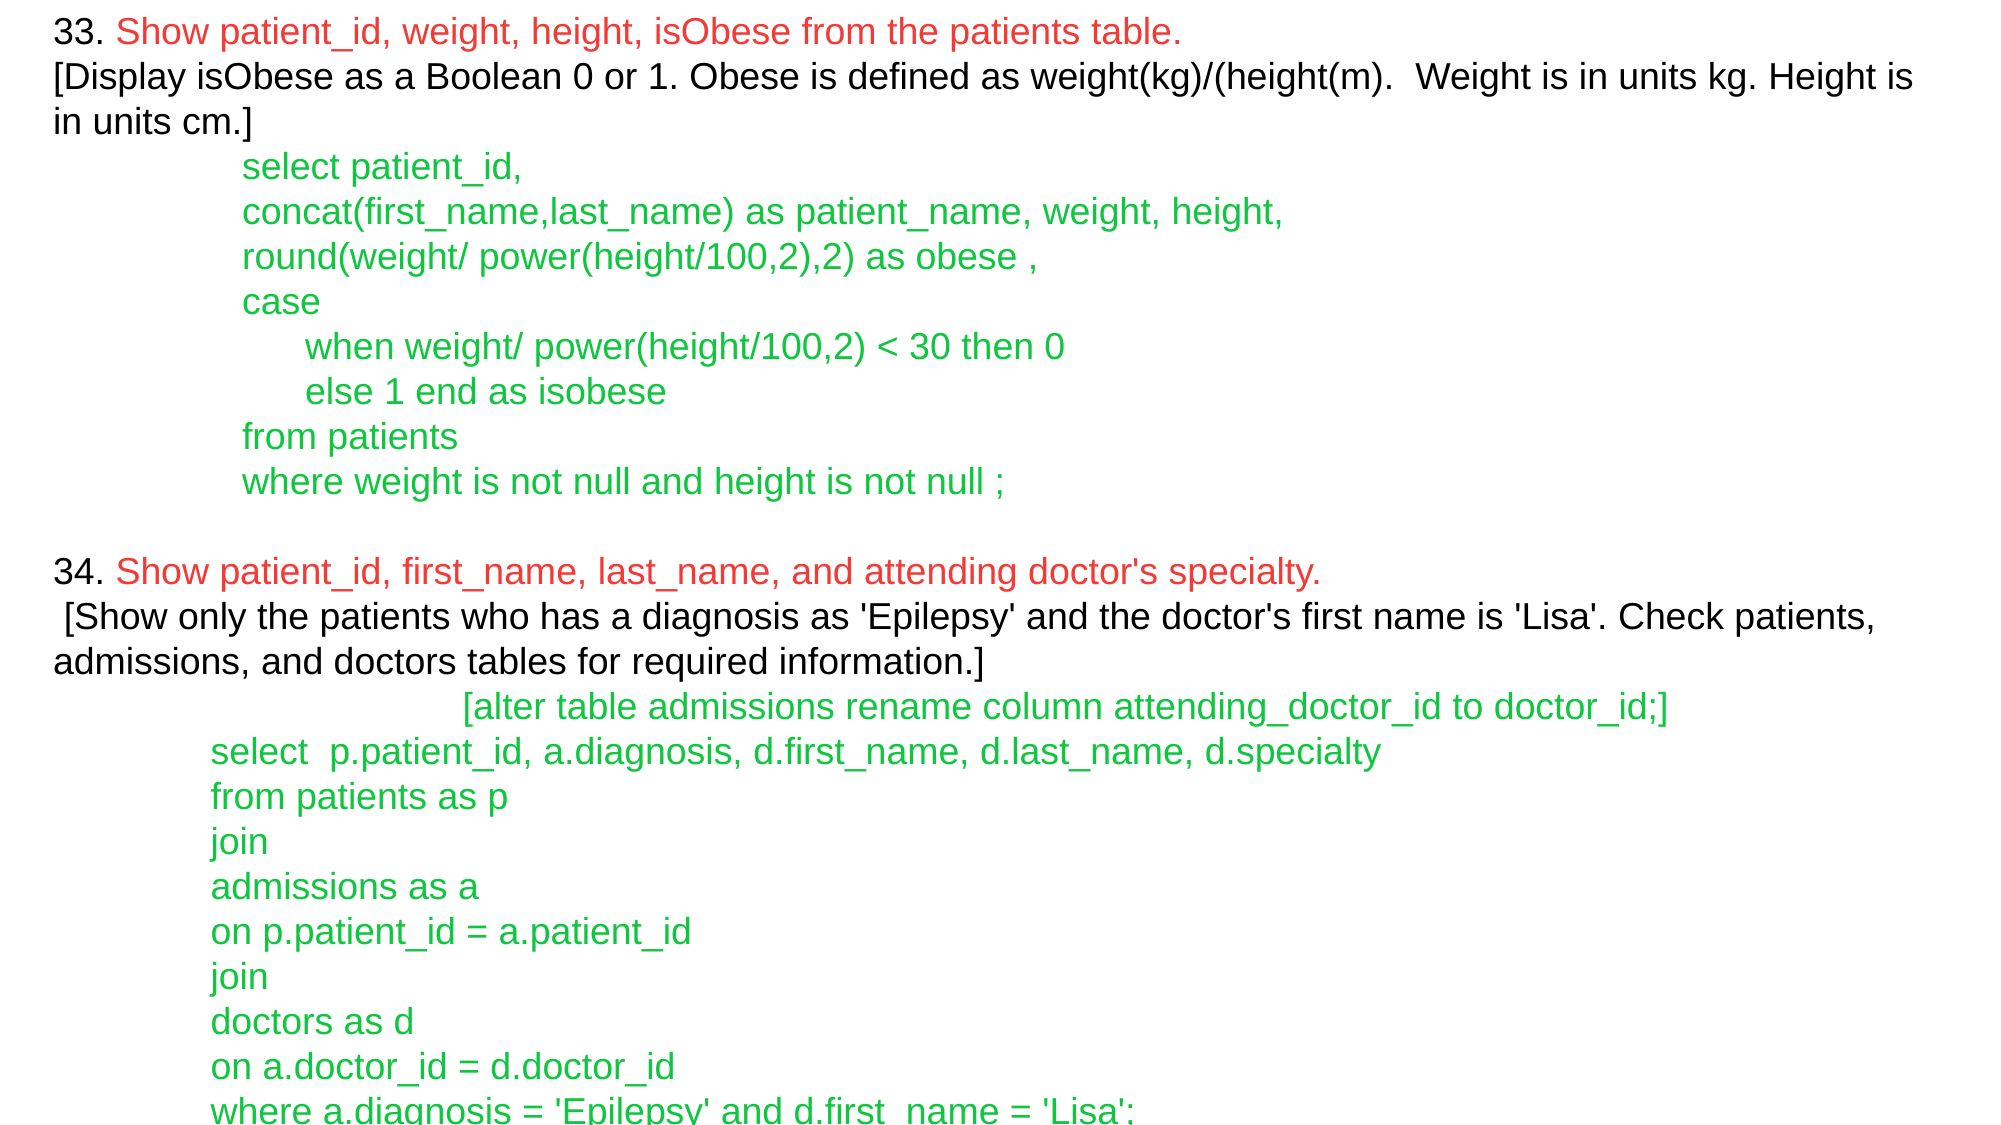

33. Show patient_id, weight, height, isObese from the patients table.
[Display isObese as a Boolean 0 or 1. Obese is defined as weight(kg)/(height(m).  Weight is in units kg. Height is in units cm.]
                  select patient_id,
                  concat(first_name,last_name) as patient_name, weight, height,
                  round(weight/ power(height/100,2),2) as obese ,
                  case
                        when weight/ power(height/100,2) < 30 then 0
                        else 1 end as isobese
                  from patients
                  where weight is not null and height is not null ;

34. Show patient_id, first_name, last_name, and attending doctor's specialty.
 [Show only the patients who has a diagnosis as 'Epilepsy' and the doctor's first name is 'Lisa'. Check patients, admissions, and doctors tables for required information.]
                                       [alter table admissions rename column attending_doctor_id to doctor_id;]
               select  p.patient_id, a.diagnosis, d.first_name, d.last_name, d.specialty
               from patients as p
               join
               admissions as a
               on p.patient_id = a.patient_id
               join
               doctors as d
               on a.doctor_id = d.doctor_id
               where a.diagnosis = 'Epilepsy' and d.first_name = 'Lisa';